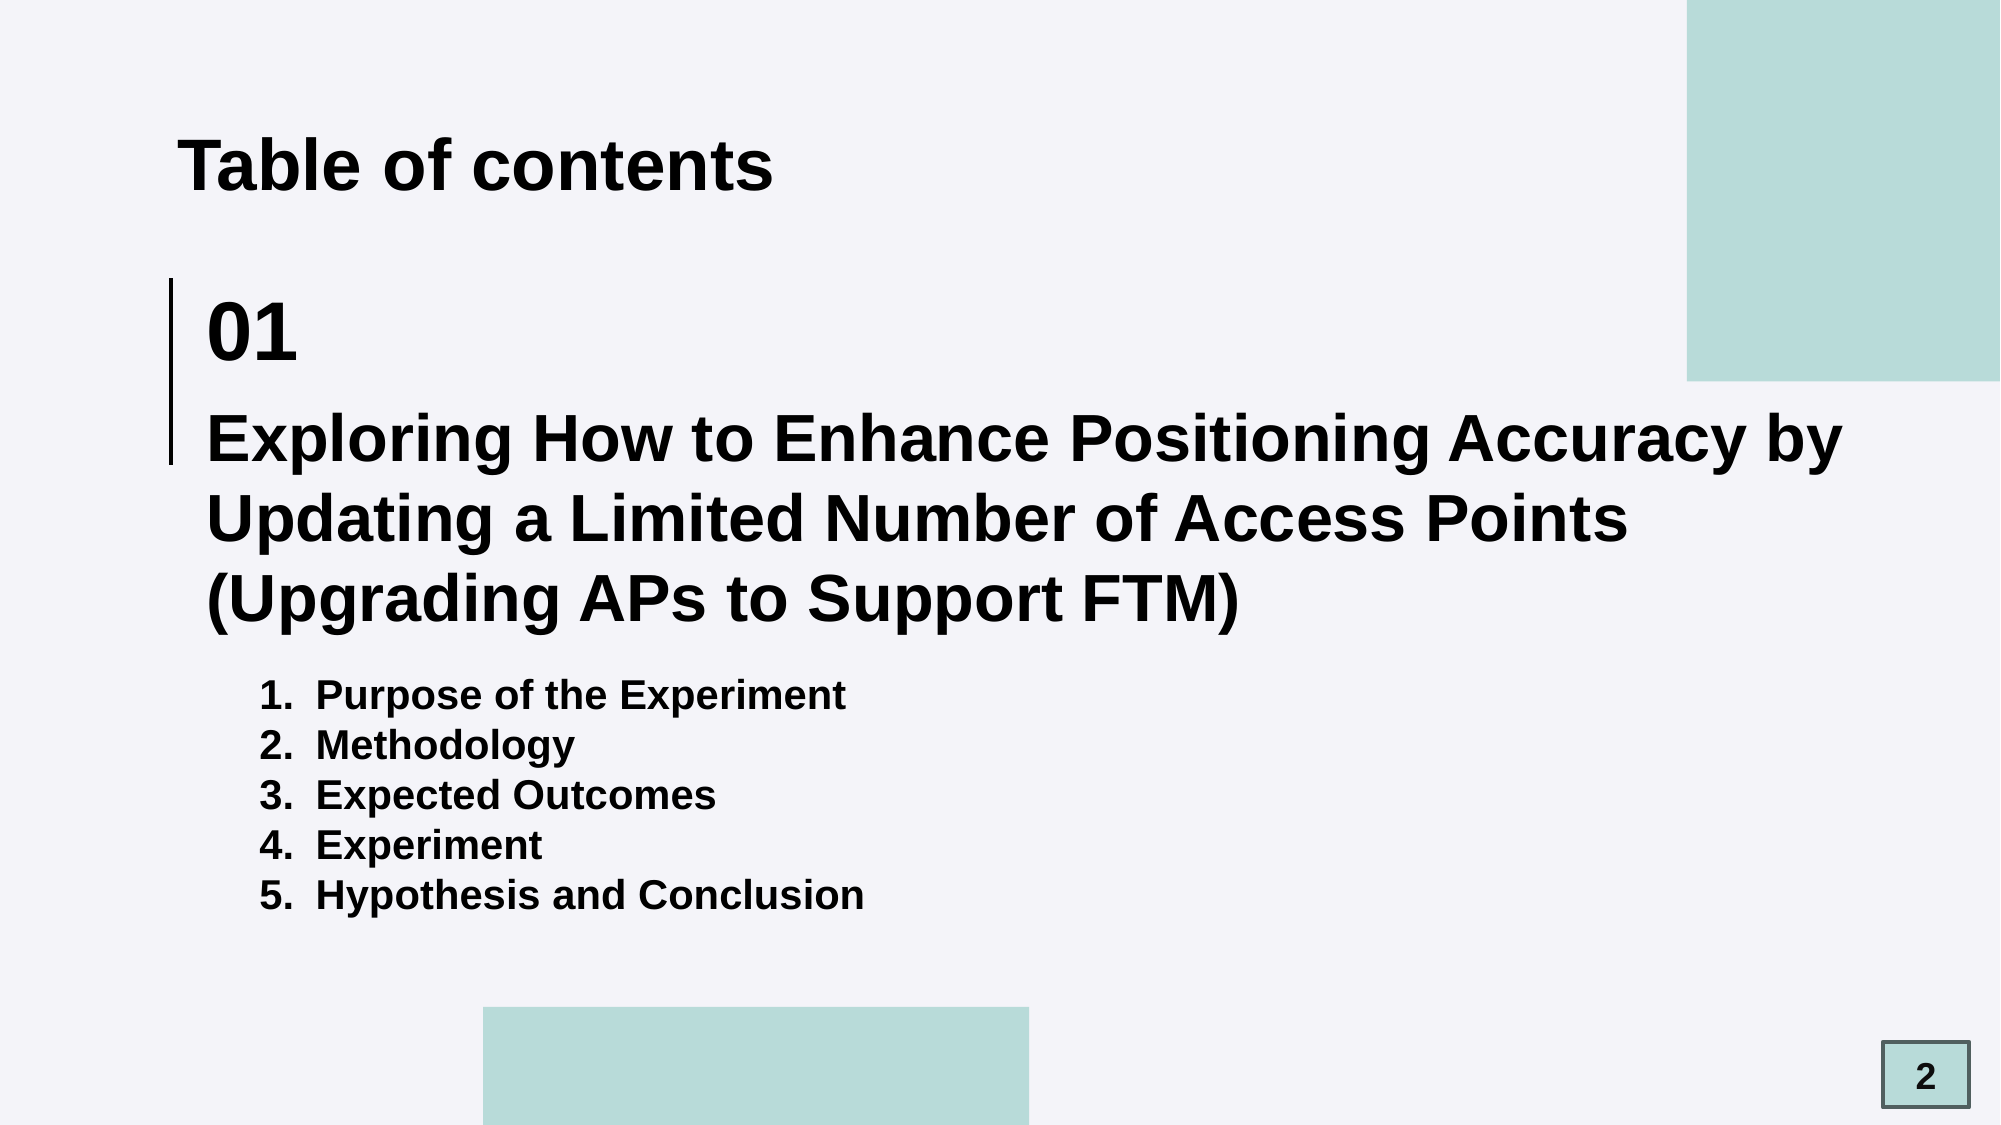

# Table of contents
01
Exploring How to Enhance Positioning Accuracy by Updating a Limited Number of Access Points (Upgrading APs to Support FTM)
Purpose of the Experiment
Methodology
Expected Outcomes
Experiment
Hypothesis and Conclusion
2